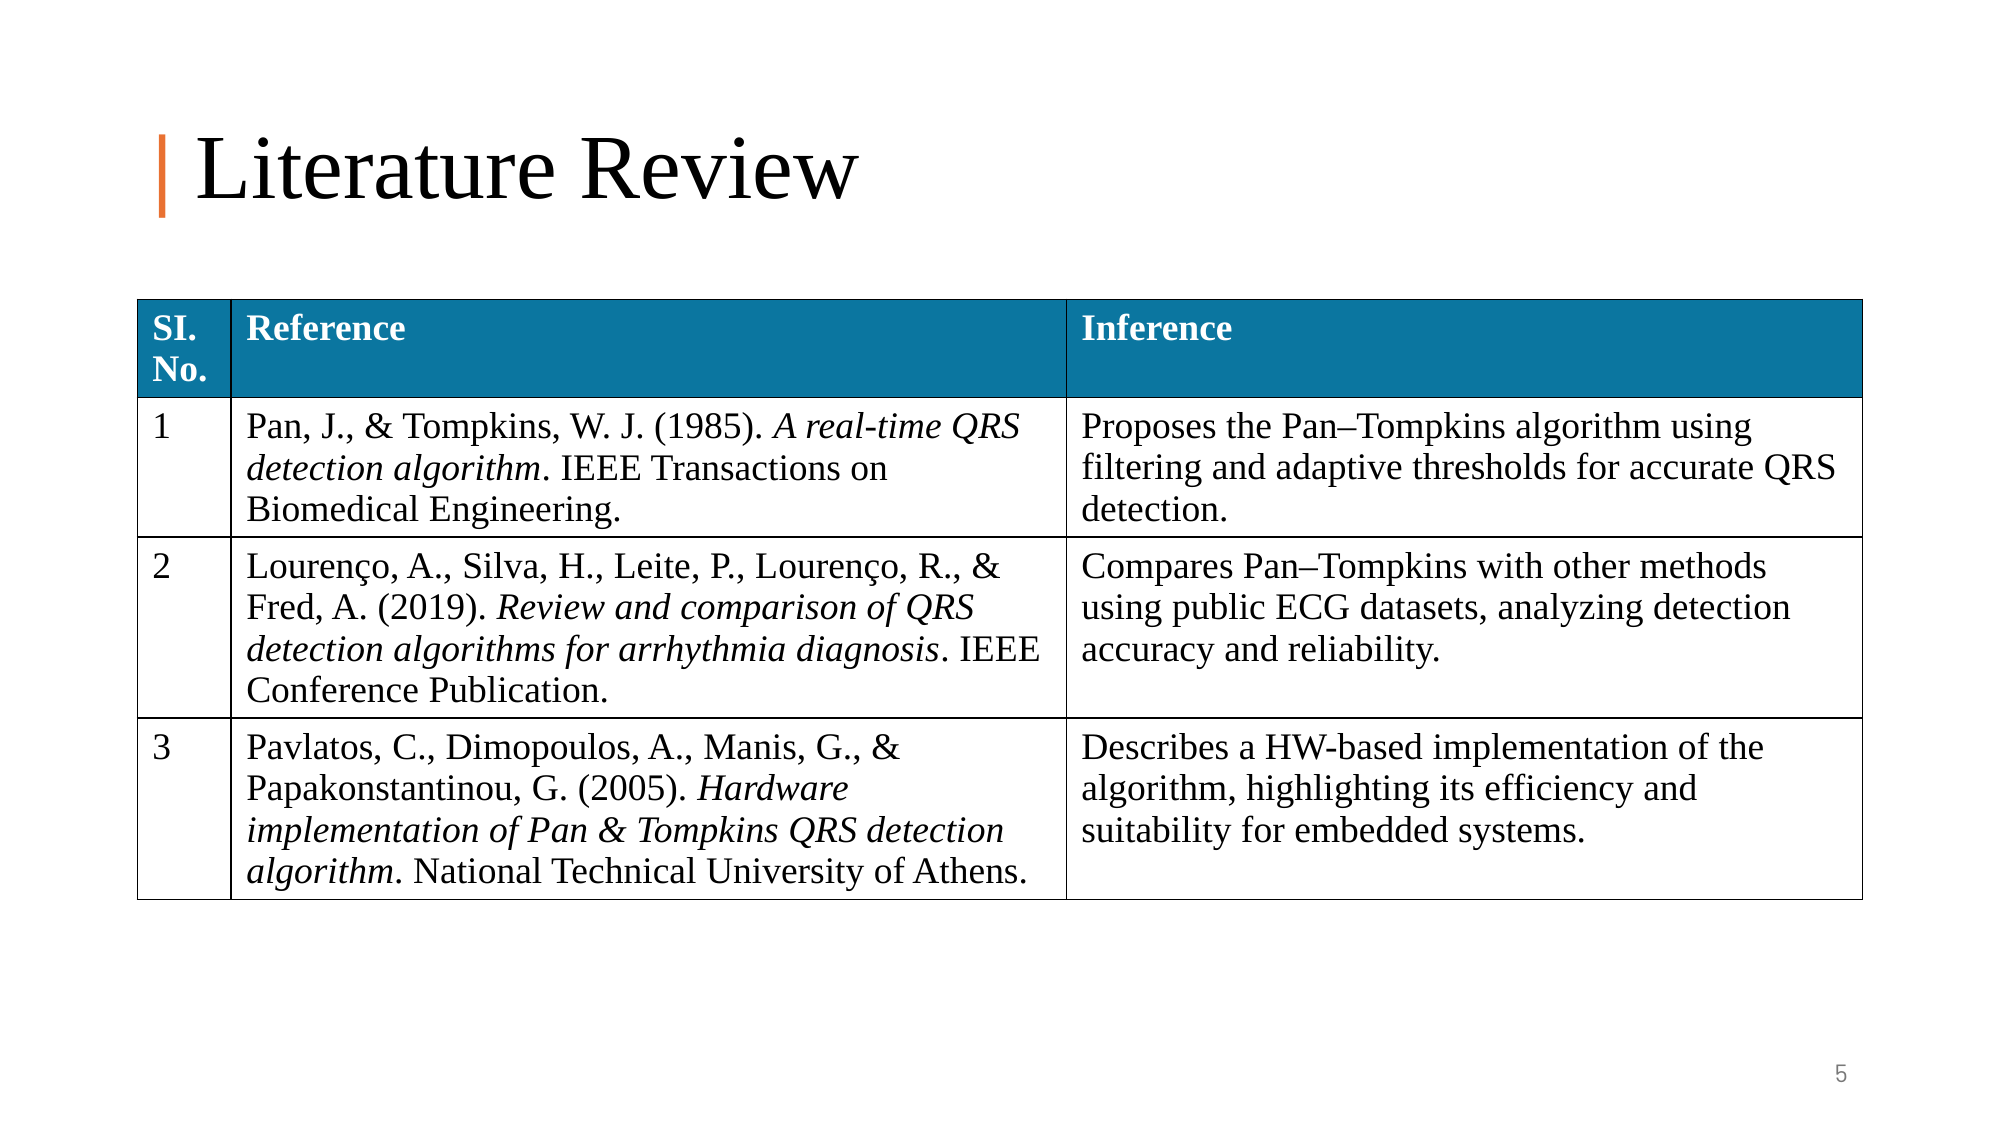

# | Literature Review
| SI. No. | Reference | Inference |
| --- | --- | --- |
| 1 | Pan, J., & Tompkins, W. J. (1985). A real-time QRS detection algorithm. IEEE Transactions on Biomedical Engineering. | Proposes the Pan–Tompkins algorithm using filtering and adaptive thresholds for accurate QRS detection. |
| 2 | Lourenço, A., Silva, H., Leite, P., Lourenço, R., & Fred, A. (2019). Review and comparison of QRS detection algorithms for arrhythmia diagnosis. IEEE Conference Publication. | Compares Pan–Tompkins with other methods using public ECG datasets, analyzing detection accuracy and reliability. |
| 3 | Pavlatos, C., Dimopoulos, A., Manis, G., & Papakonstantinou, G. (2005). Hardware implementation of Pan & Tompkins QRS detection algorithm. National Technical University of Athens. | Describes a HW-based implementation of the algorithm, highlighting its efficiency and suitability for embedded systems. |
5